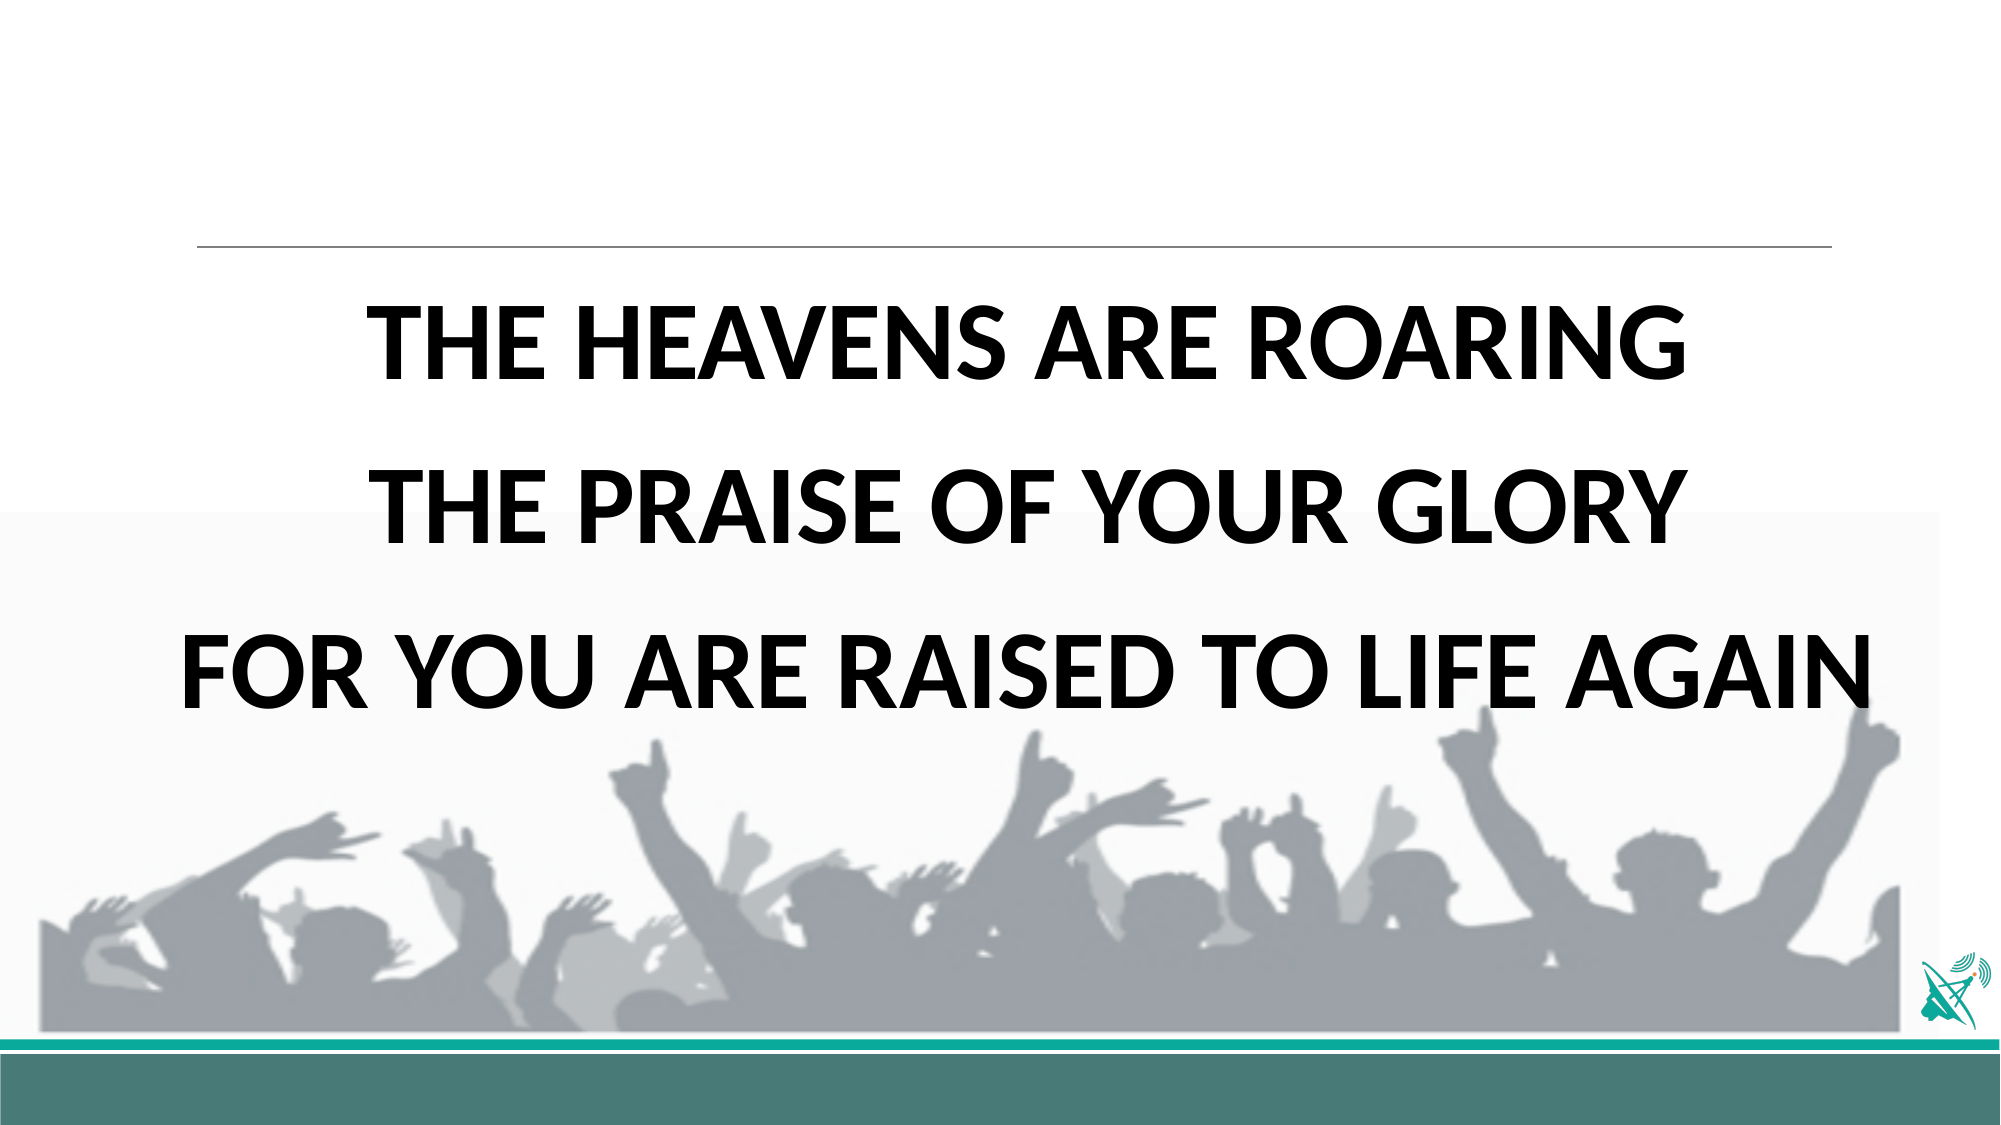

THE HEAVENS ARE ROARING
THE PRAISE OF YOUR GLORY
FOR YOU ARE RAISED TO LIFE AGAIN